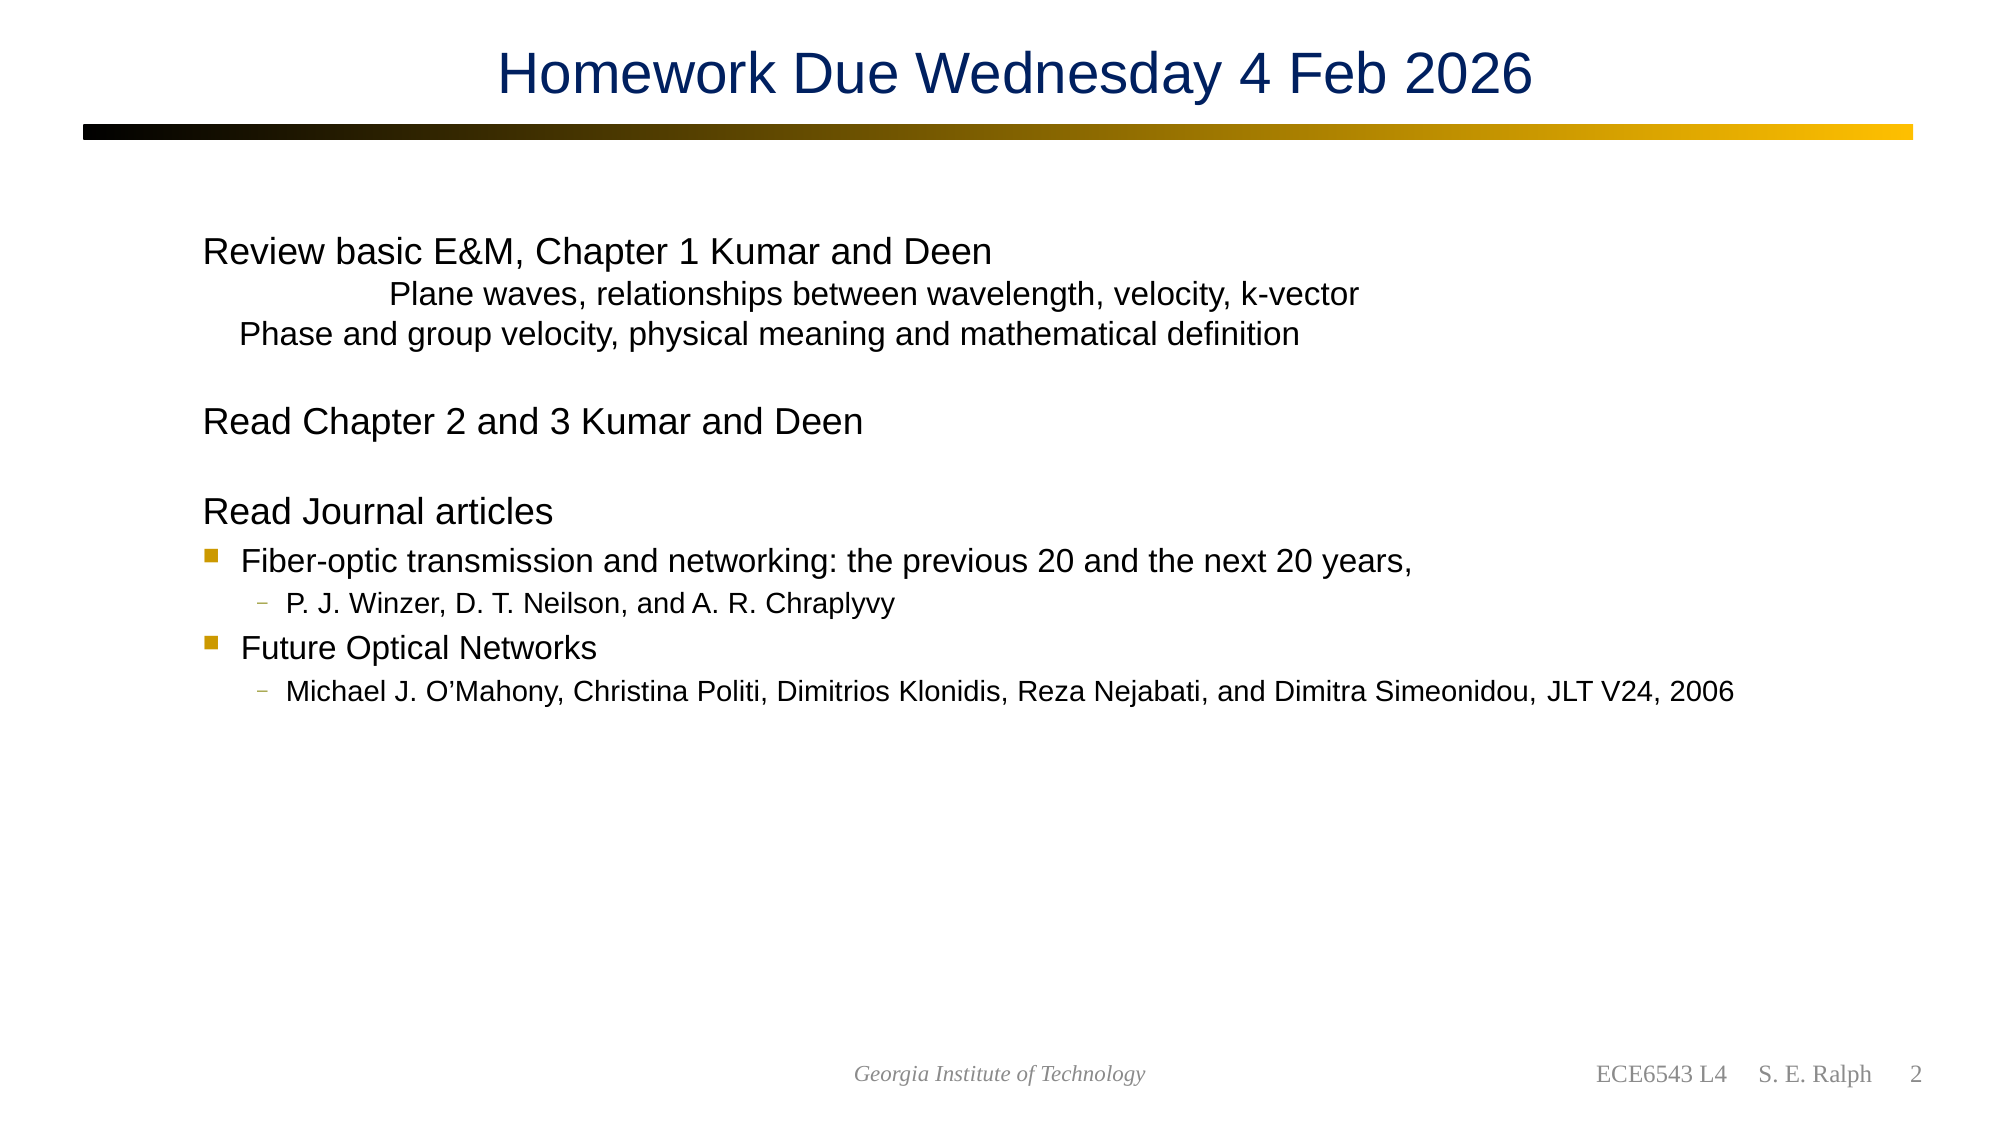

# Homework Due Wednesday 4 Feb 2026

Review basic E&M, Chapter 1 Kumar and Deen
	Plane waves, relationships between wavelength, velocity, k-vector
Phase and group velocity, physical meaning and mathematical definition

Read Chapter 2 and 3 Kumar and Deen

Read Journal articles
Fiber-optic transmission and networking: the previous 20 and the next 20 years,
P. J. Winzer, D. T. Neilson, and A. R. Chraplyvy
Future Optical Networks
Michael J. O’Mahony, Christina Politi, Dimitrios Klonidis, Reza Nejabati, and Dimitra Simeonidou, JLT V24, 2006

ECE6543 L4     S. E. Ralph      2
Georgia Institute of Technology